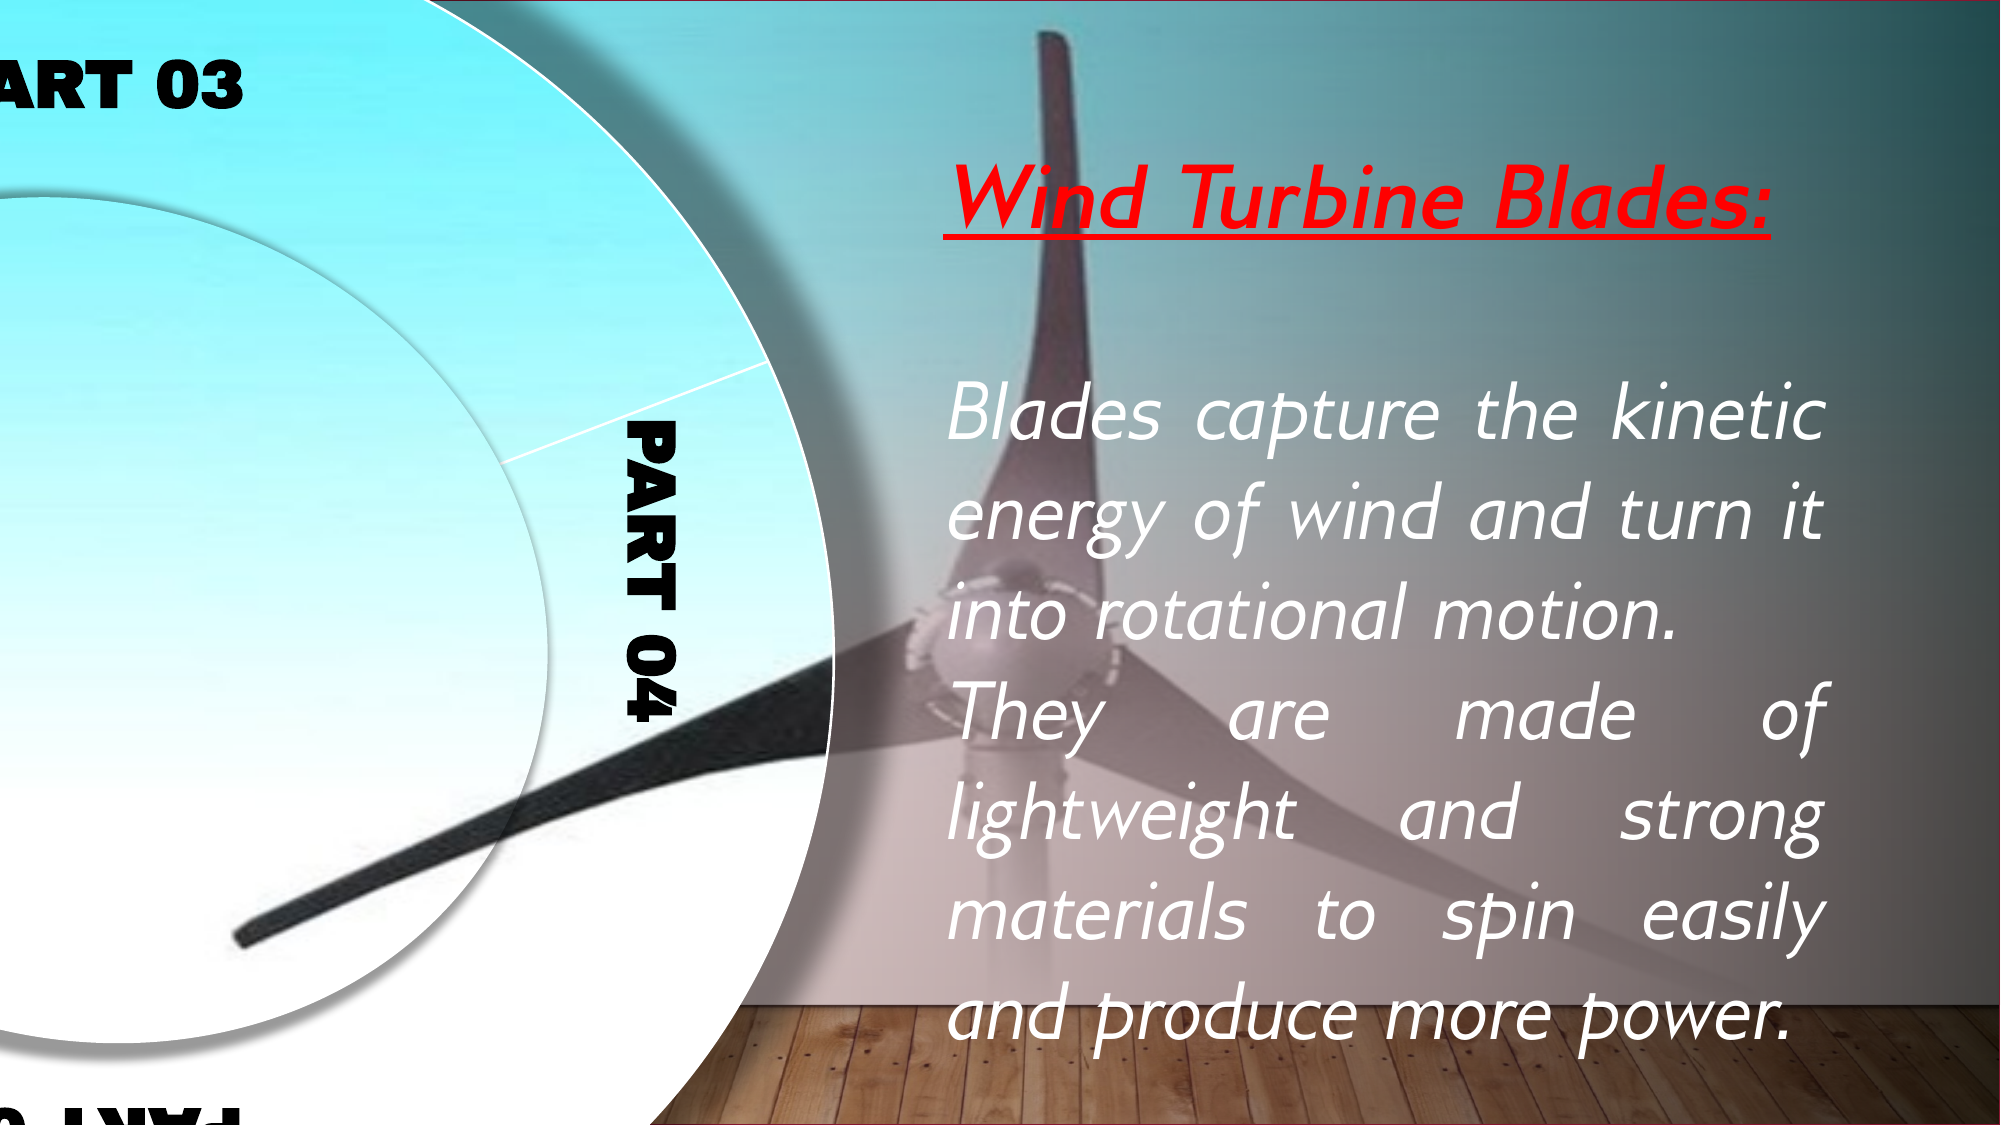

PART 04
PART 03
PART 01
PART 02
Wind Turbine Blades:

Blades capture the kinetic energy of wind and turn it into rotational motion.
They are made of lightweight and strong materials to spin easily and produce more power.